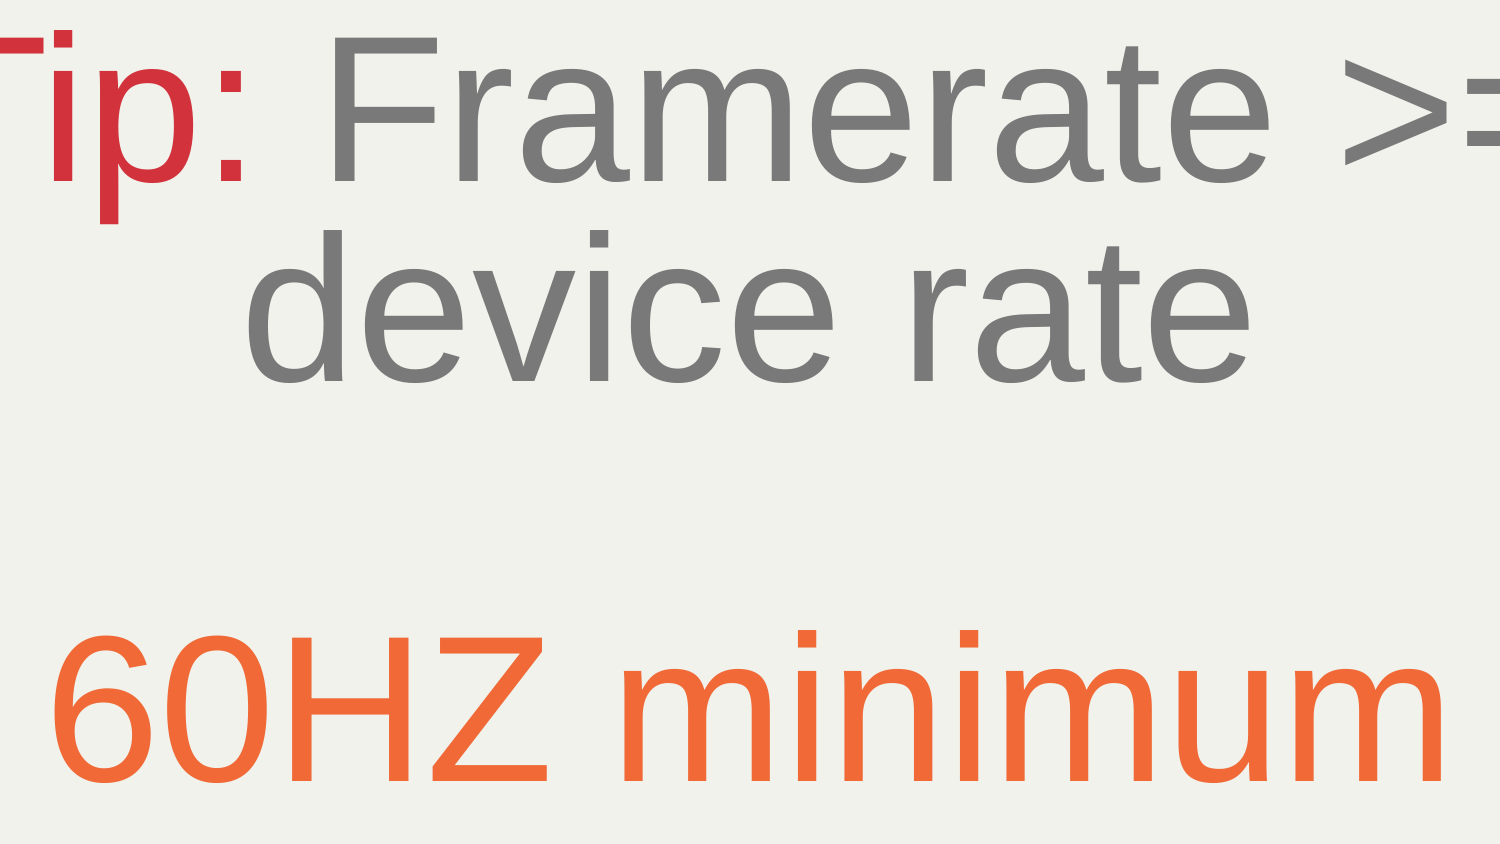

Tip: Framerate >= device rate

60HZ minimum